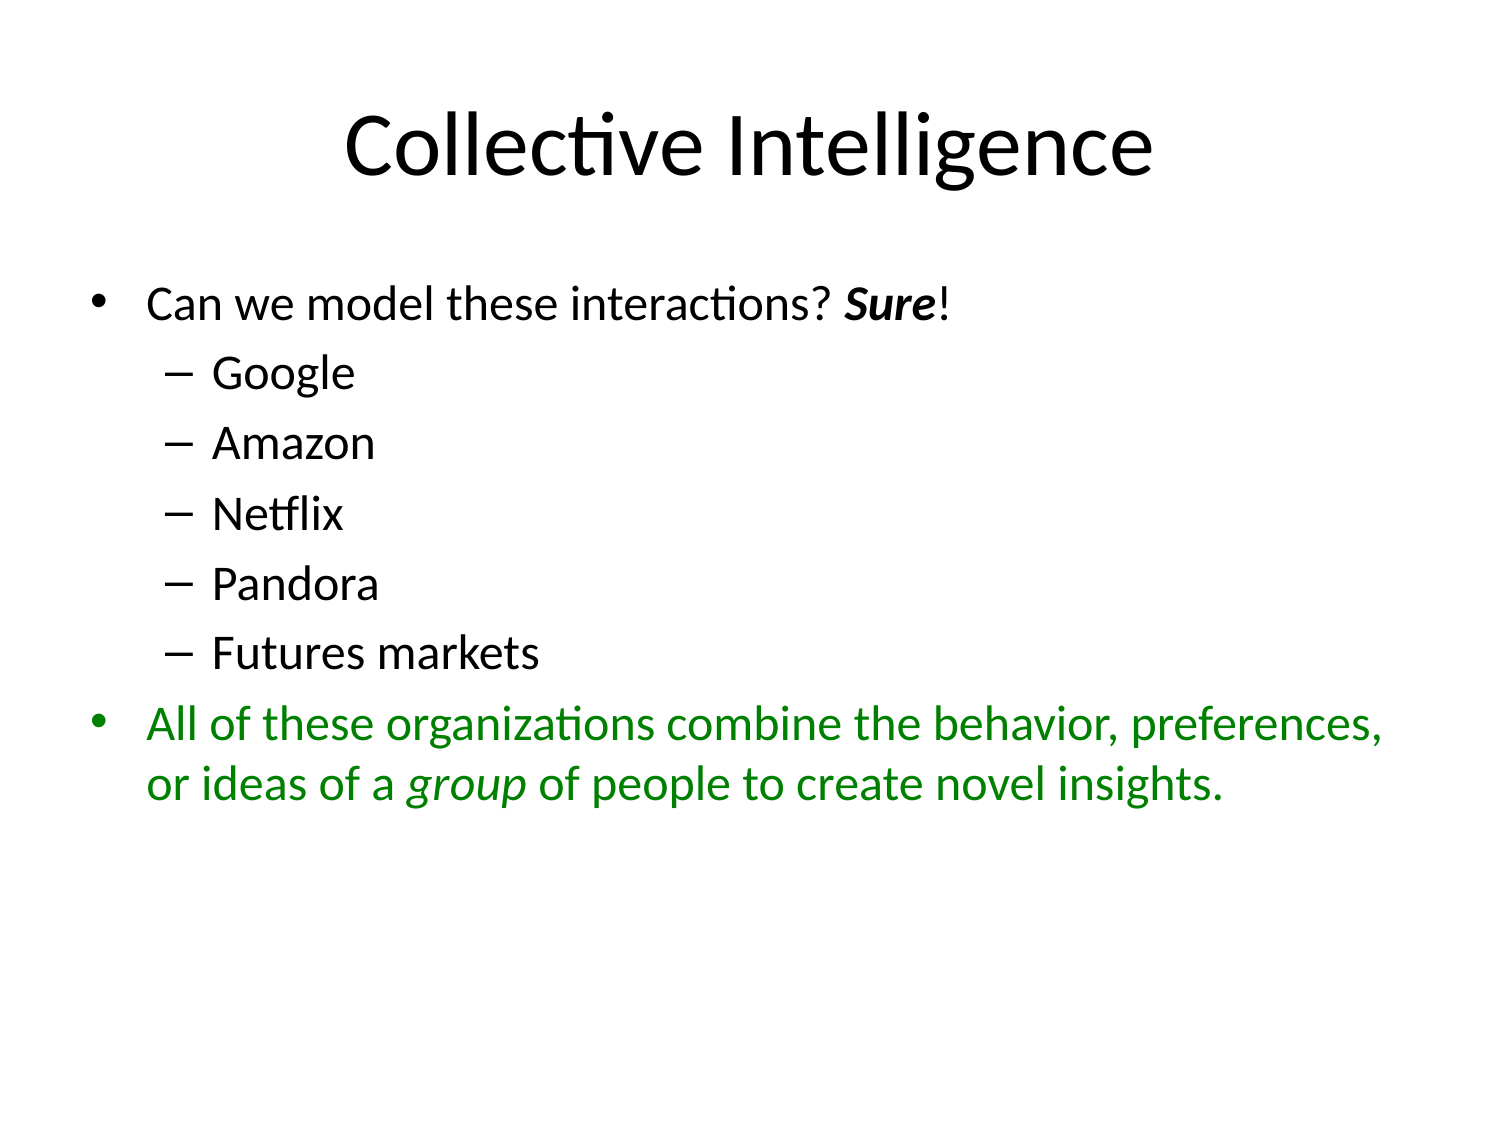

# Collective Intelligence
Can we model these interactions? Sure!
Google
Amazon
Netflix
Pandora
Futures markets
All of these organizations combine the behavior, preferences, or ideas of a group of people to create novel insights.